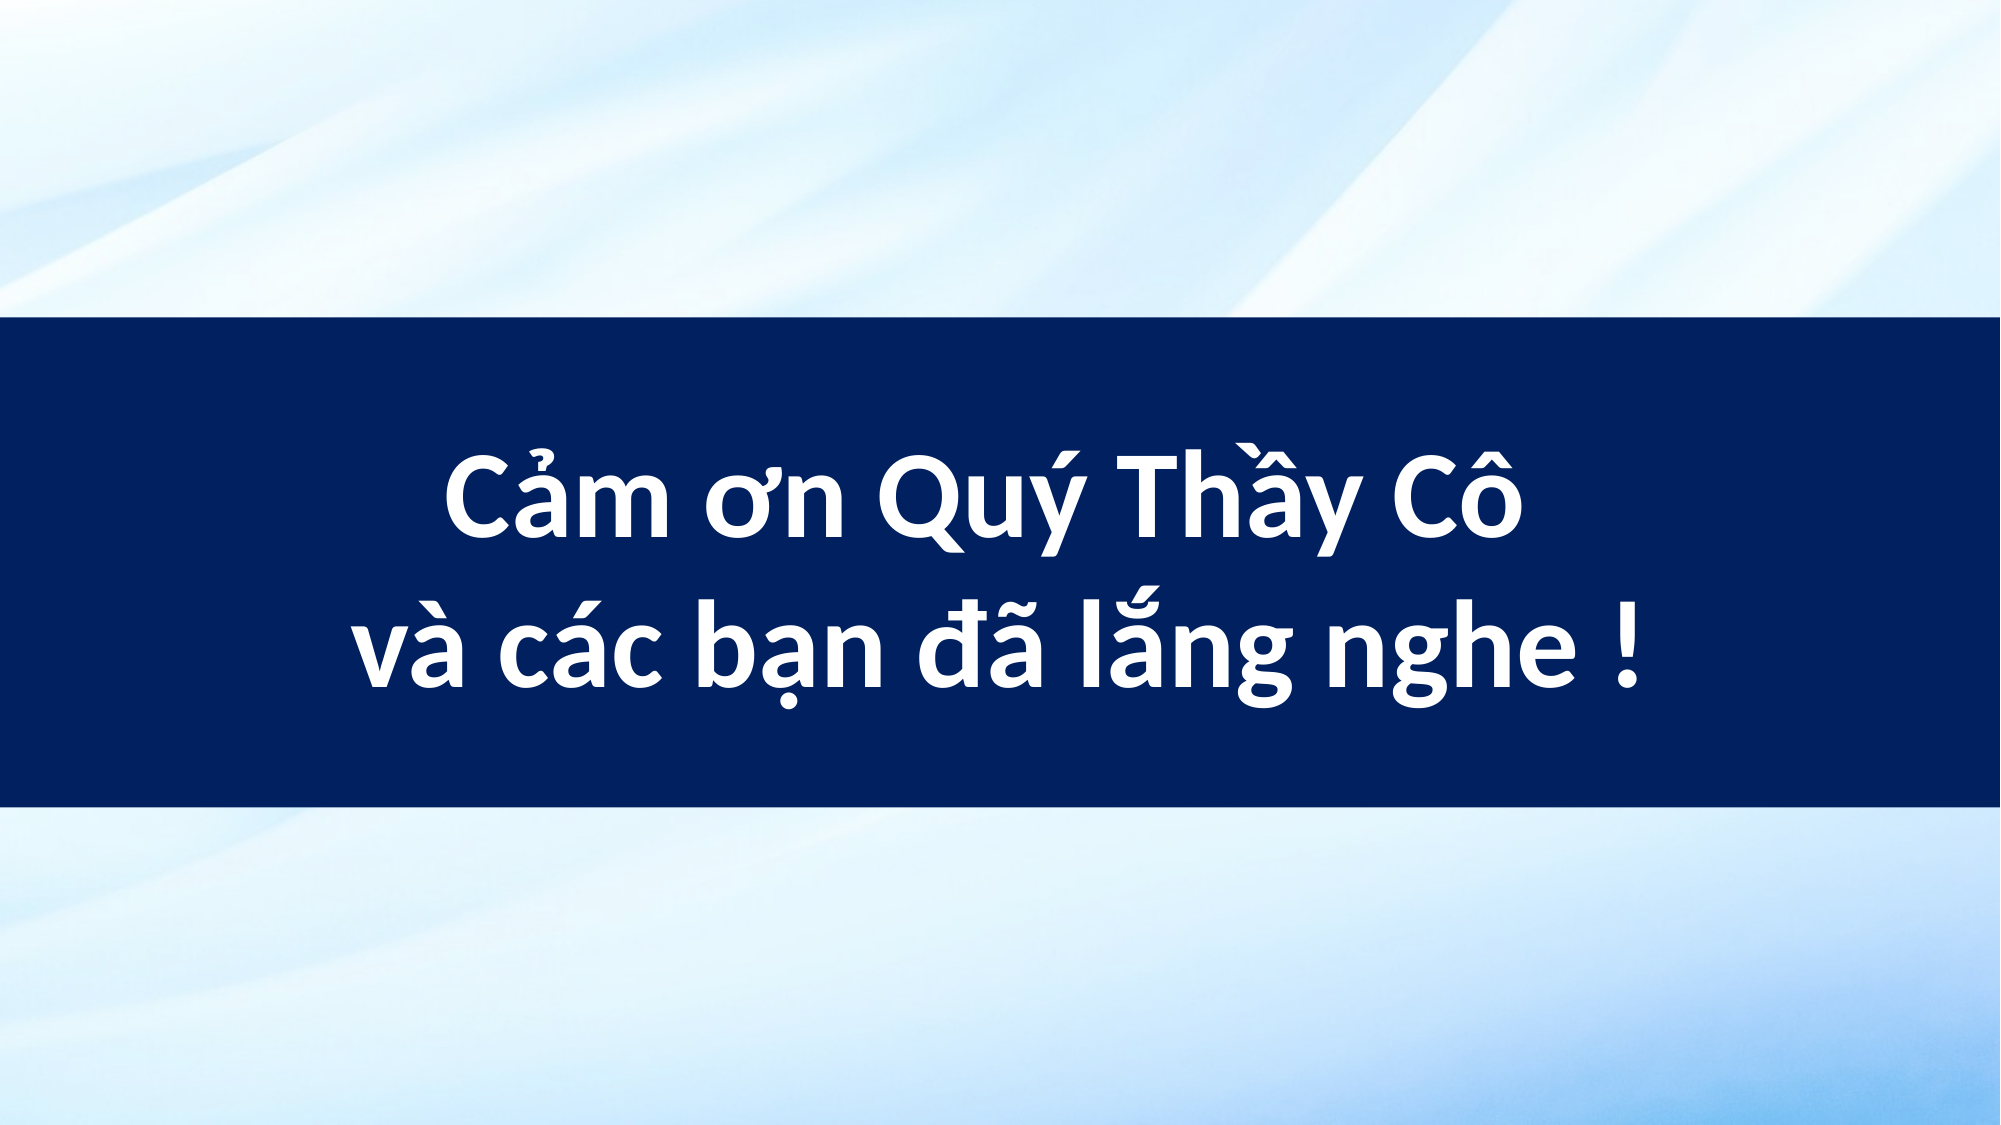

Cảm ơn Quý Thầy Cô
và các bạn đã lắng nghe !